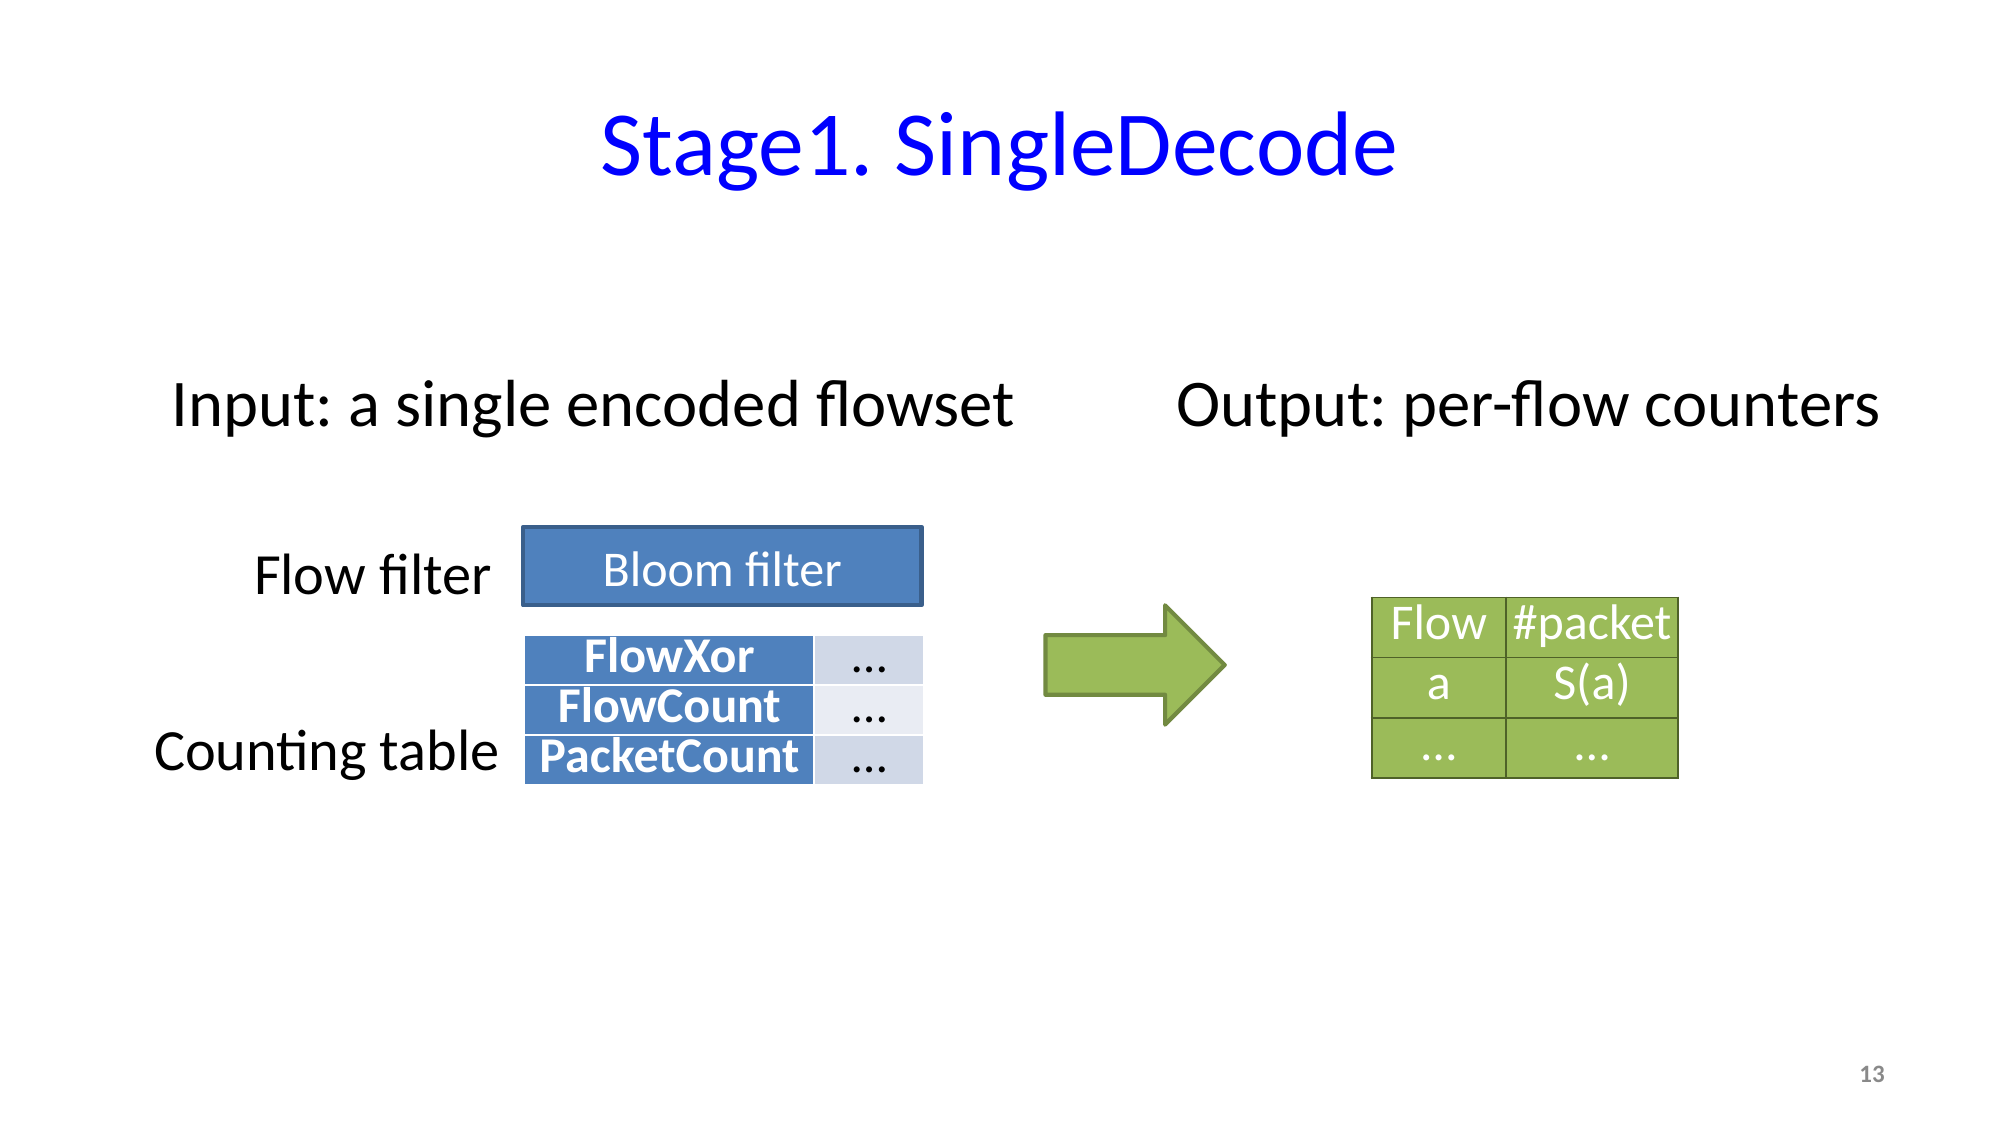

# Stage1. SingleDecode

Input: a single encoded flowset
Output: per-flow counters
Bloom filter
Flow filter
| FlowXor | … |
| --- | --- |
| FlowCount | … |
| PacketCount | … |
Counting table
| Flow | #packet |
| --- | --- |
| a | S(a) |
| … | … |

13